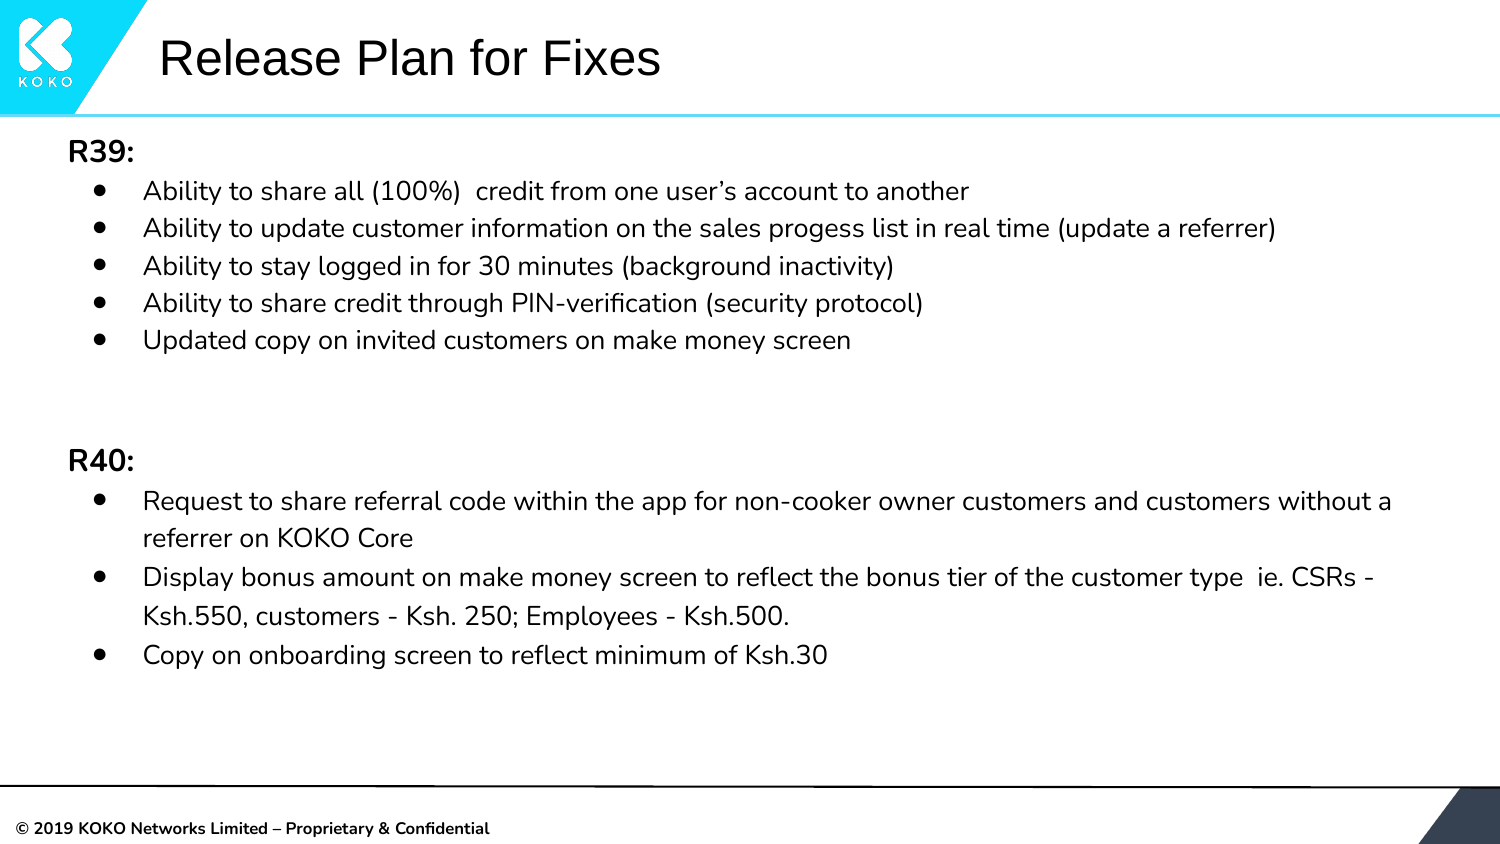

# Release Plan for Fixes
R39:
Ability to share all (100%)  credit from one user’s account to another
Ability to update customer information on the sales progess list in real time (update a referrer)
Ability to stay logged in for 30 minutes (background inactivity)
Ability to share credit through PIN-verification (security protocol)
Updated copy on invited customers on make money screen

R40:
Request to share referral code within the app for non-cooker owner customers and customers without a referrer on KOKO Core
Display bonus amount on make money screen to reflect the bonus tier of the customer type  ie. CSRs - Ksh.550, customers - Ksh. 250; Employees - Ksh.500.
Copy on onboarding screen to reflect minimum of Ksh.30